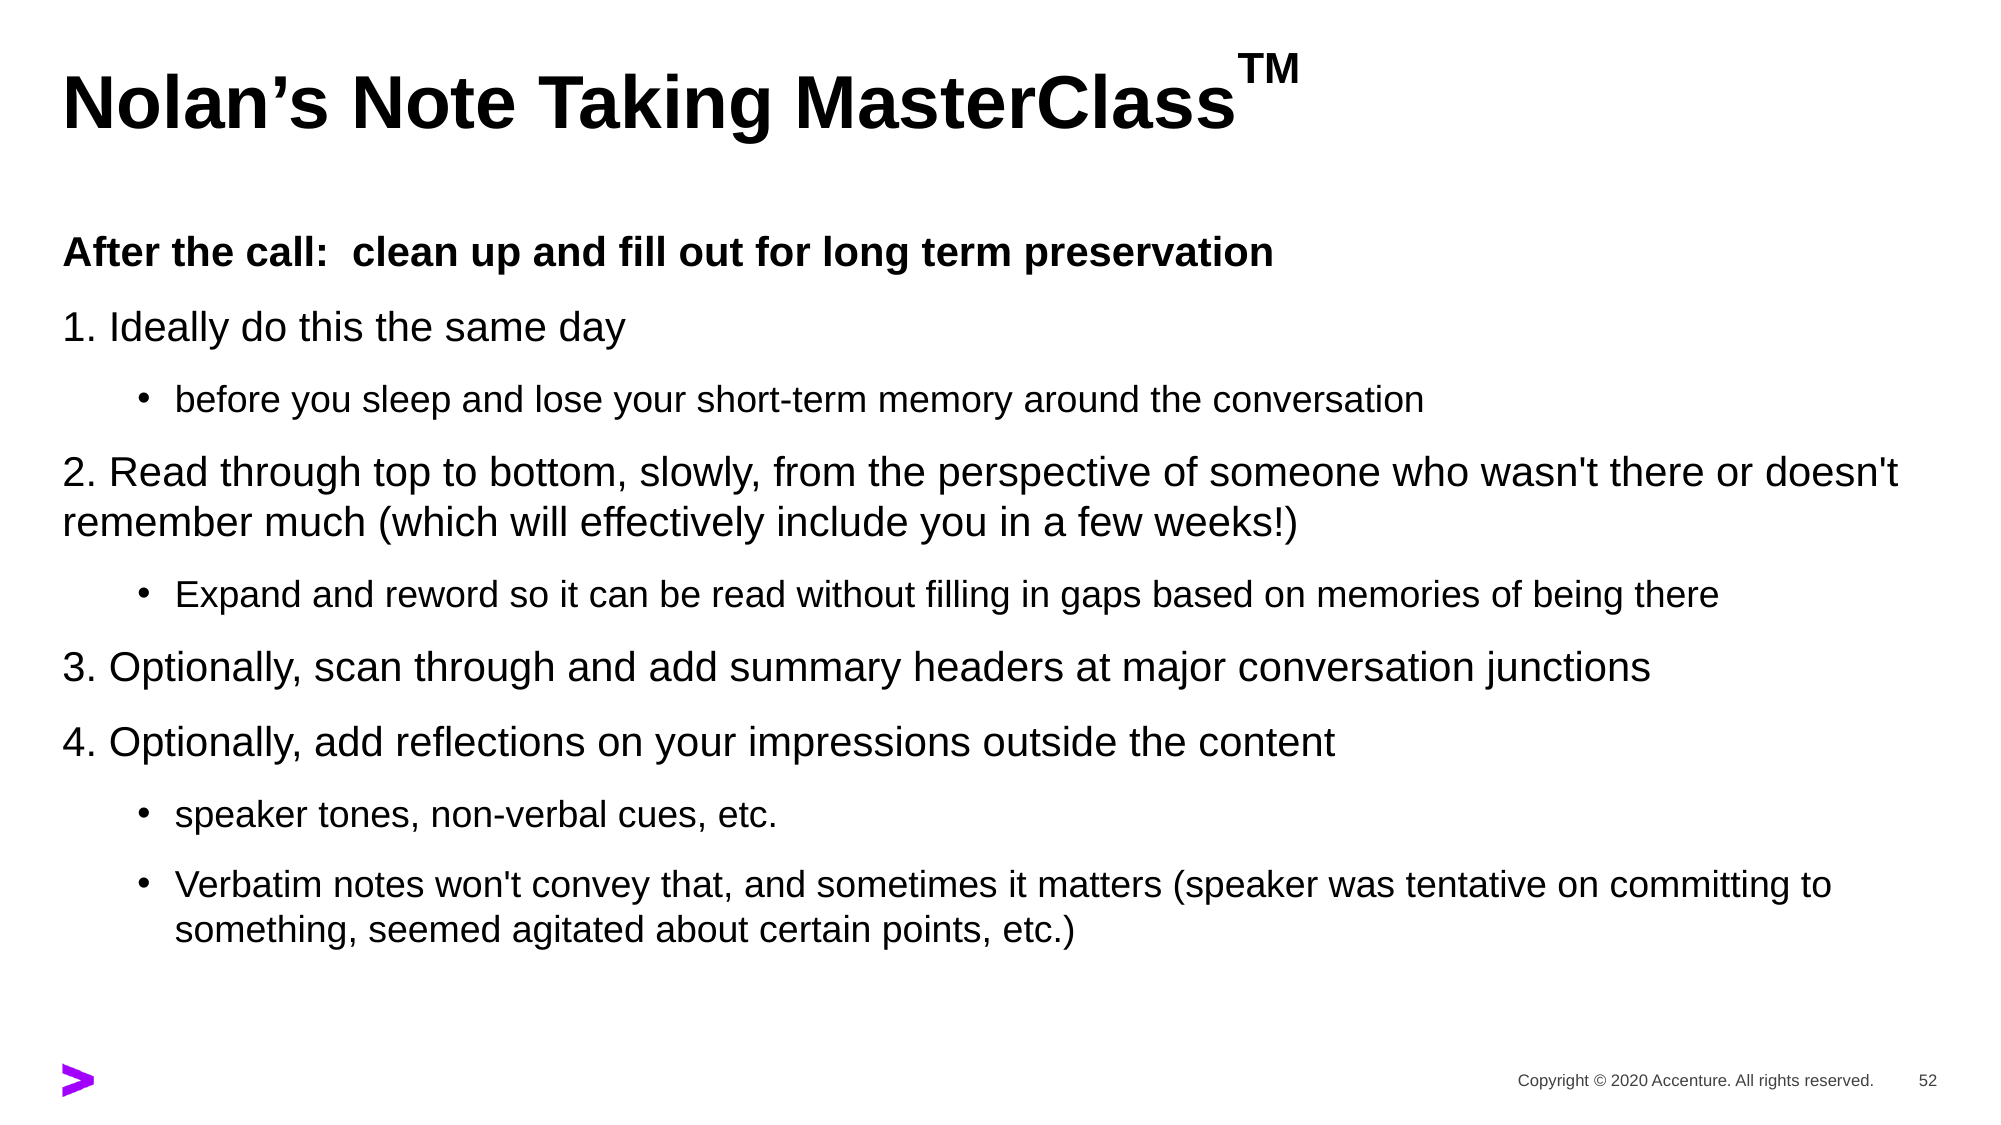

# Nolan’s Note Taking MasterClassTM
After the call:  clean up and fill out for long term preservation
 Ideally do this the same day
before you sleep and lose your short-term memory around the conversation
 Read through top to bottom, slowly, from the perspective of someone who wasn't there or doesn't remember much (which will effectively include you in a few weeks!)
Expand and reword so it can be read without filling in gaps based on memories of being there
 Optionally, scan through and add summary headers at major conversation junctions
 Optionally, add reflections on your impressions outside the content
speaker tones, non-verbal cues, etc.
Verbatim notes won't convey that, and sometimes it matters (speaker was tentative on committing to something, seemed agitated about certain points, etc.)